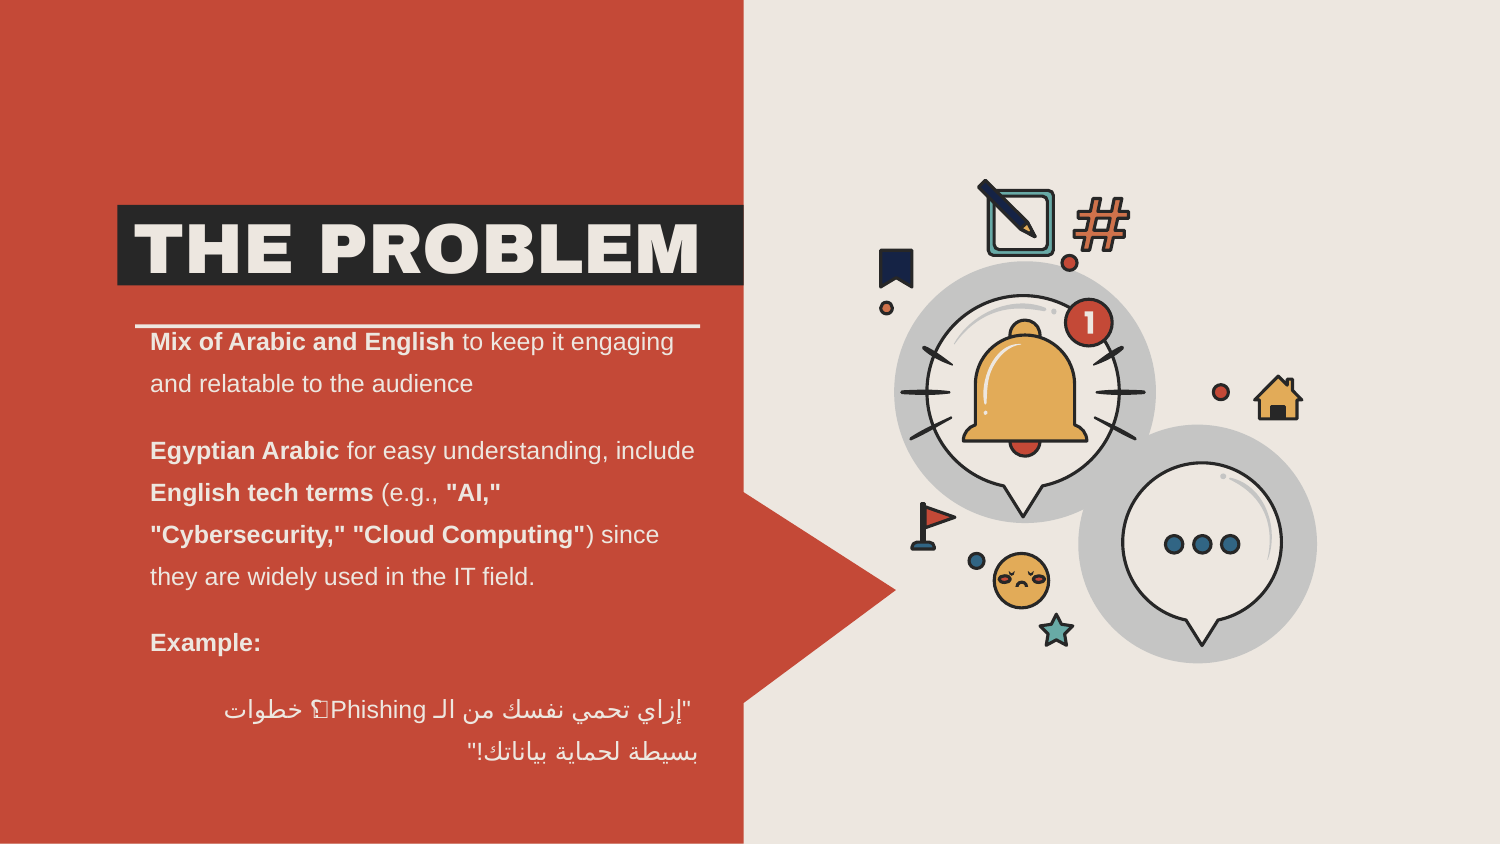

# THE PROBLEM

Mix of Arabic and English to keep it engaging and relatable to the audience
Egyptian Arabic for easy understanding, include English tech terms (e.g., "AI," "Cybersecurity," "Cloud Computing") since they are widely used in the IT field.
Example:
 "إزاي تحمي نفسك من الـ Phishing؟ 🧐 خطوات بسيطة لحماية بياناتك!"